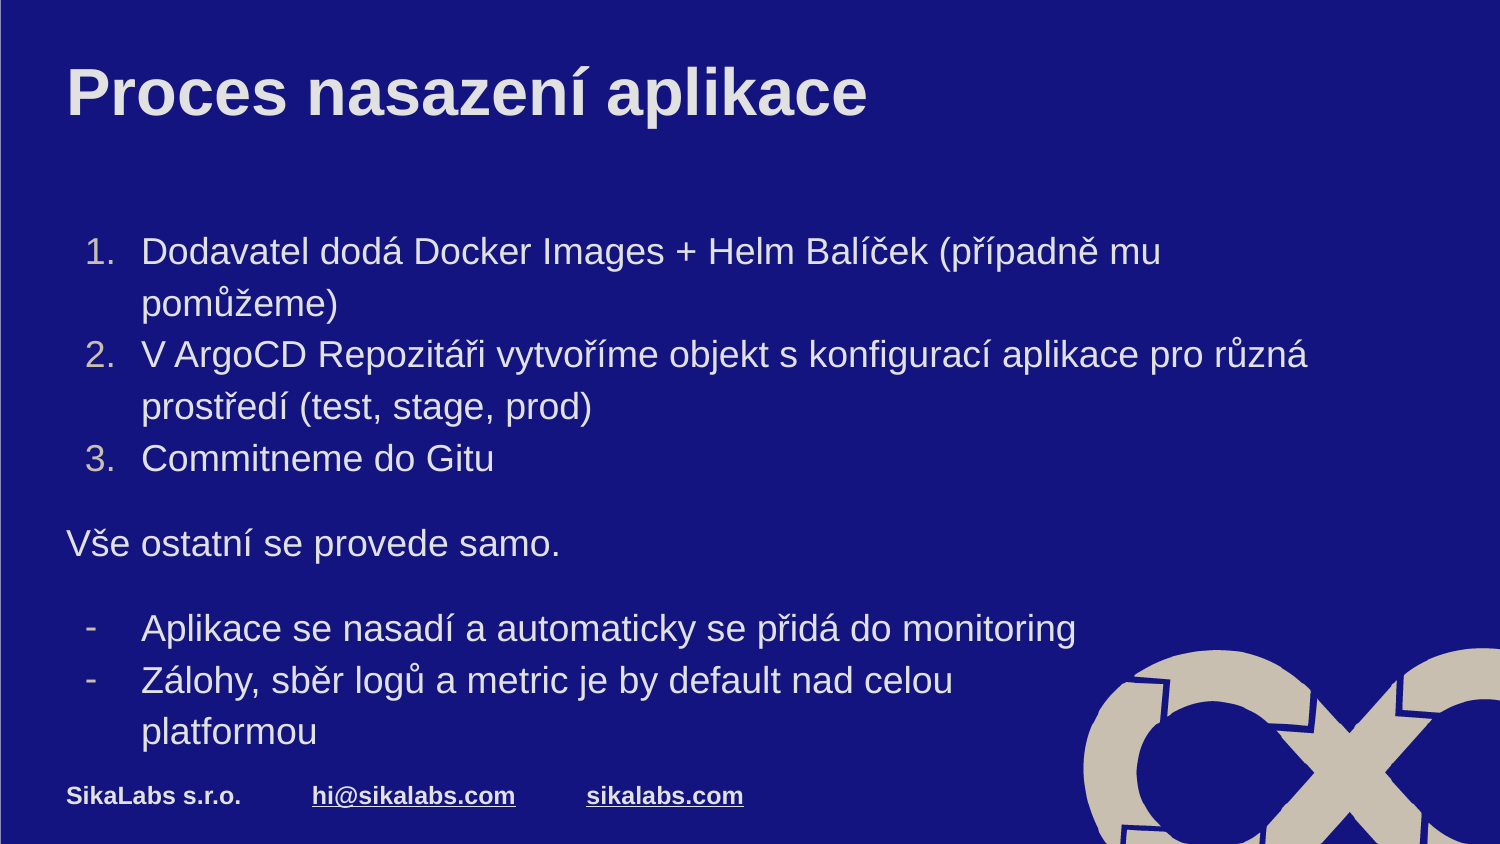

# Proces nasazení aplikace
Dodavatel dodá Docker Images + Helm Balíček (případně mu pomůžeme)
V ArgoCD Repozitáři vytvoříme objekt s konfigurací aplikace pro různá prostředí (test, stage, prod)
Commitneme do Gitu
Vše ostatní se provede samo.
Aplikace se nasadí a automaticky se přidá do monitoring
Zálohy, sběr logů a metric je by default nad celou
platformou